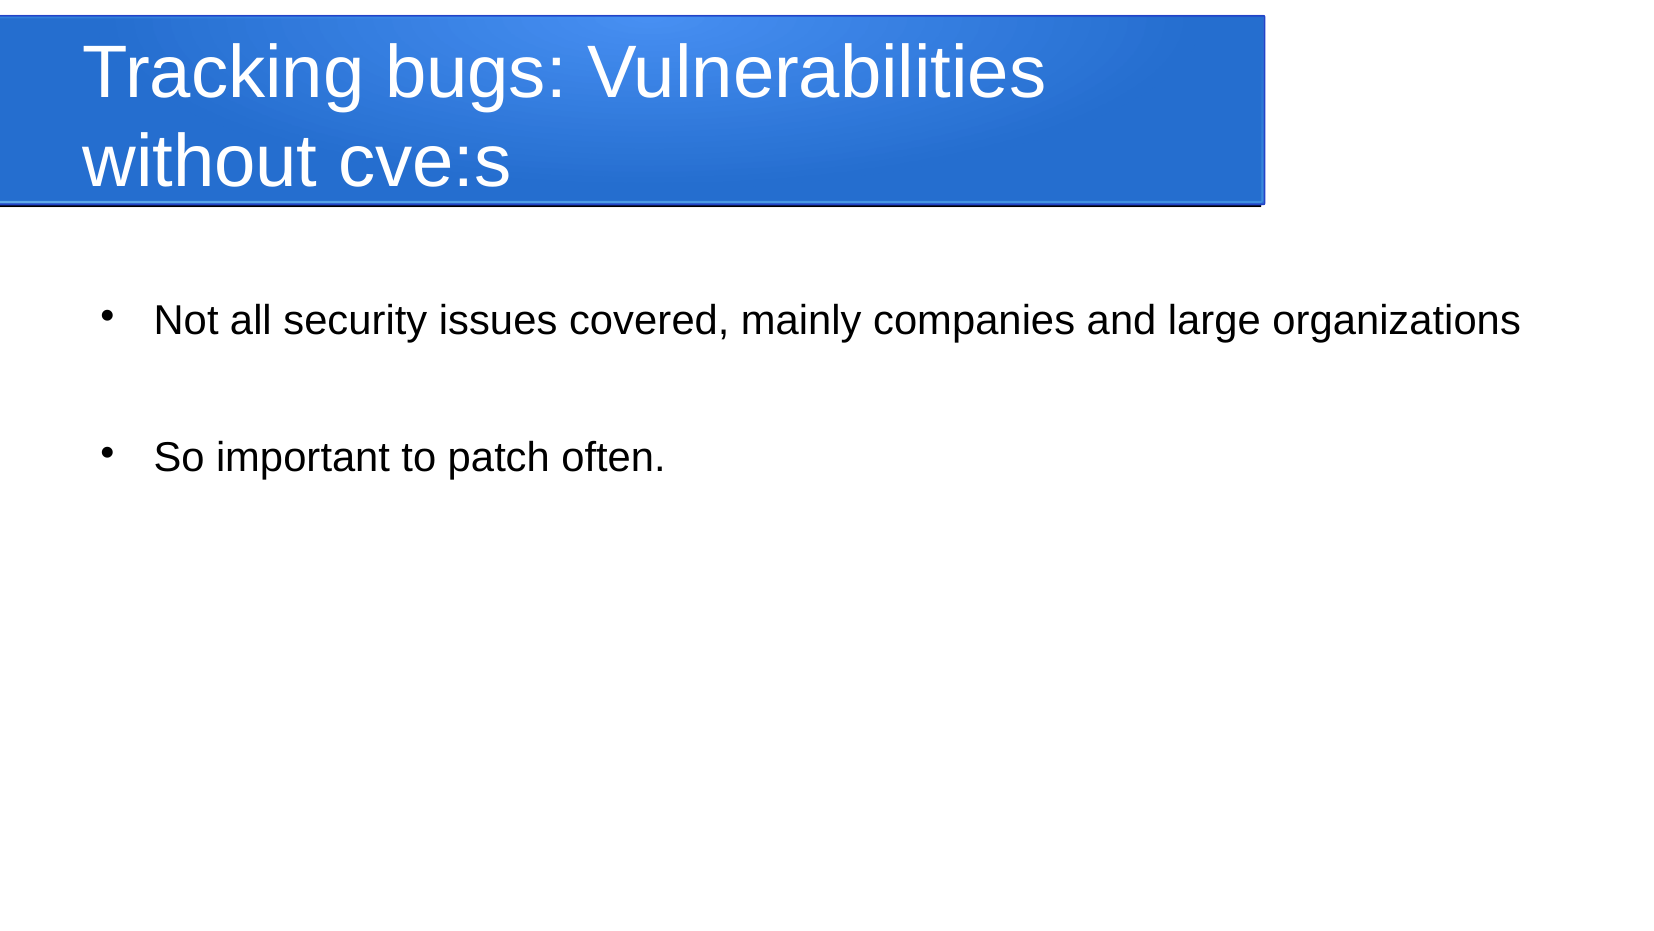

Tracking bugs: Vulnerabilities without cve:s

Not all security issues covered, mainly companies and large organizations

So important to patch often.